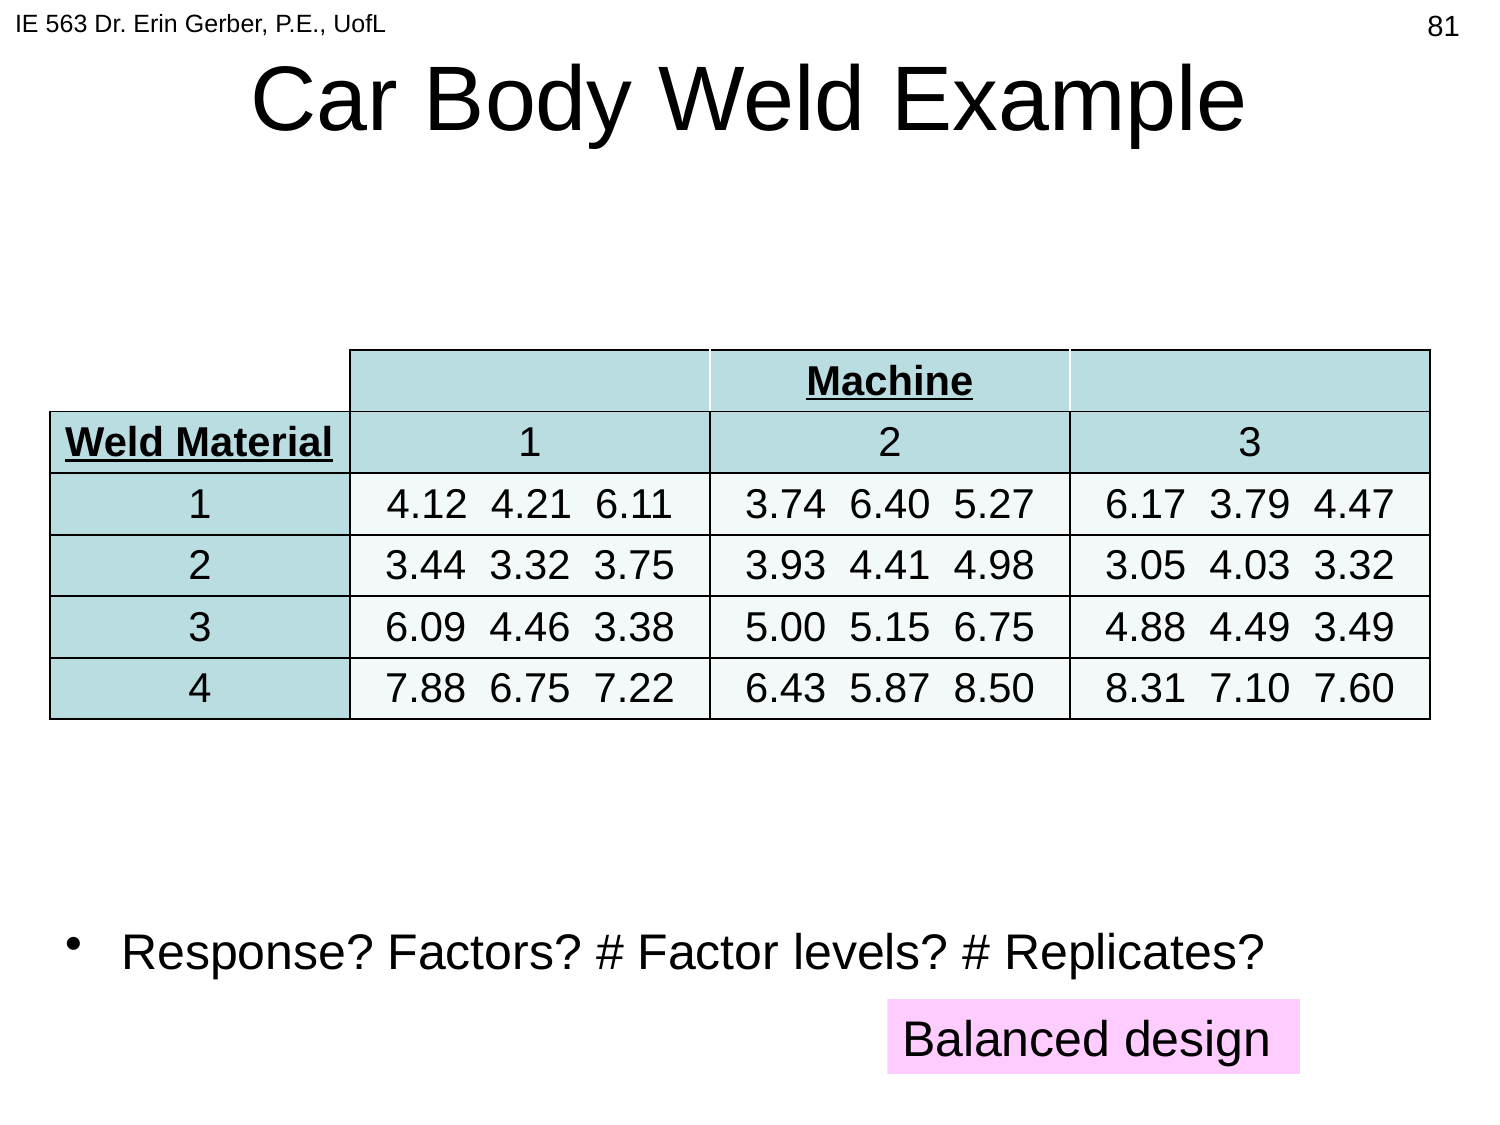

IE 563 Dr. Erin Gerber, P.E., UofL
# Car Body Weld Example
81
|  |  | Machine |  |
| --- | --- | --- | --- |
| Weld Material | 1 | 2 | 3 |
| 1 | 4.12 4.21 6.11 | 3.74 6.40 5.27 | 6.17 3.79 4.47 |
| 2 | 3.44 3.32 3.75 | 3.93 4.41 4.98 | 3.05 4.03 3.32 |
| 3 | 6.09 4.46 3.38 | 5.00 5.15 6.75 | 4.88 4.49 3.49 |
| 4 | 7.88 6.75 7.22 | 6.43 5.87 8.50 | 8.31 7.10 7.60 |
Response? Factors? # Factor levels? # Replicates?
Balanced design